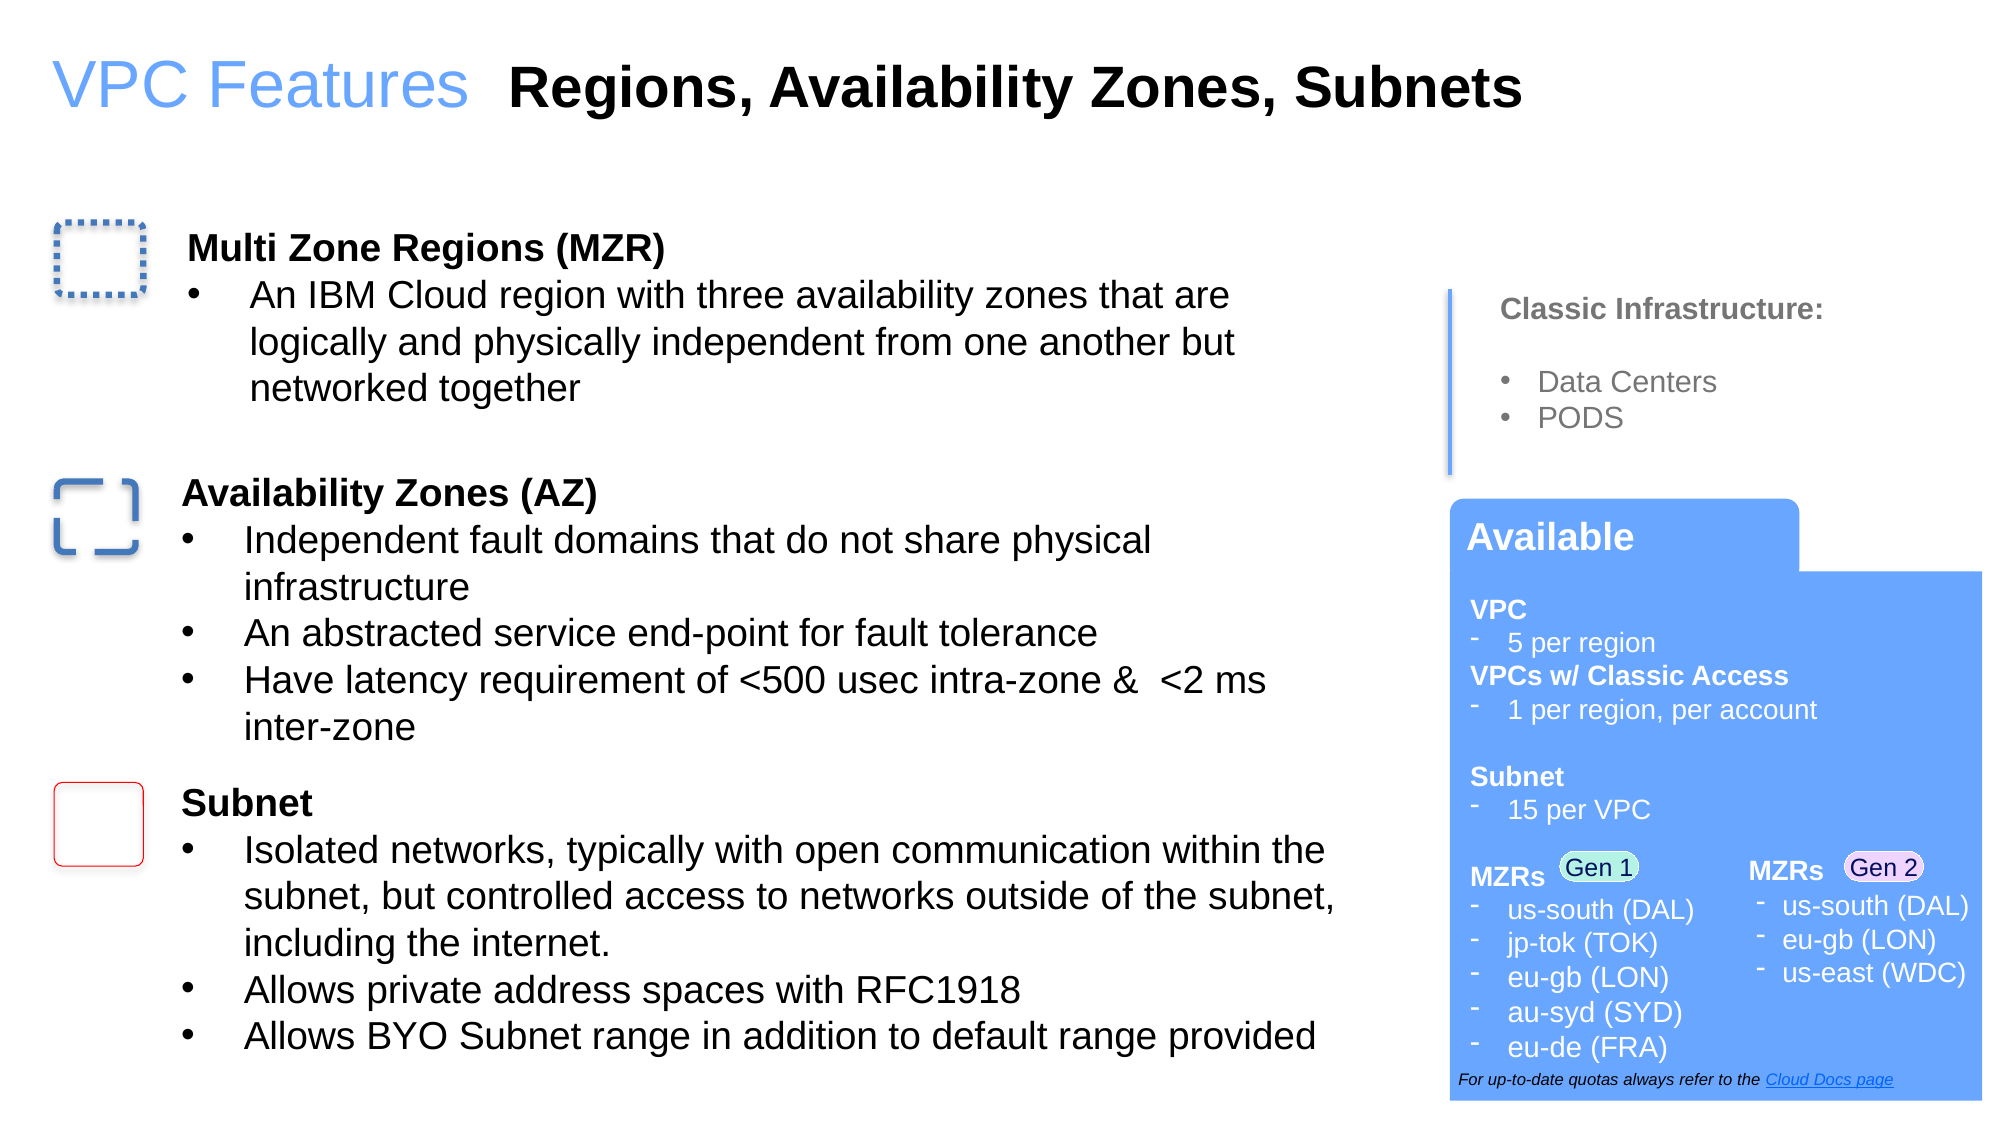

VPC Features
Regions, Availability Zones, Subnets

Multi Zone Regions (MZR)
An IBM Cloud region with three availability zones that are logically and physically independent from one another but networked together

Classic Infrastructure:

Data Centers
PODS

Availability Zones (AZ)
Independent fault domains that do not share physical infrastructure
An abstracted service end-point for fault tolerance
Have latency requirement of <500 usec intra-zone &  <2 ms inter-zone

Available
VPC
5 per region
VPCs w/ Classic Access
1 per region, per account

Subnet
15 per VPC

MZRs
us-south (DAL)
jp-tok (TOK)
eu-gb (LON)
au-syd (SYD)
eu-de (FRA)

Subnet
Isolated networks, typically with open communication within the subnet, but controlled access to networks outside of the subnet, including the internet.
Allows private address spaces with RFC1918
Allows BYO Subnet range in addition to default range provided

MZRs
Gen 1
Gen 2
us-south (DAL)
eu-gb (LON)
us-east (WDC)
52
For up-to-date quotas always refer to the Cloud Docs page